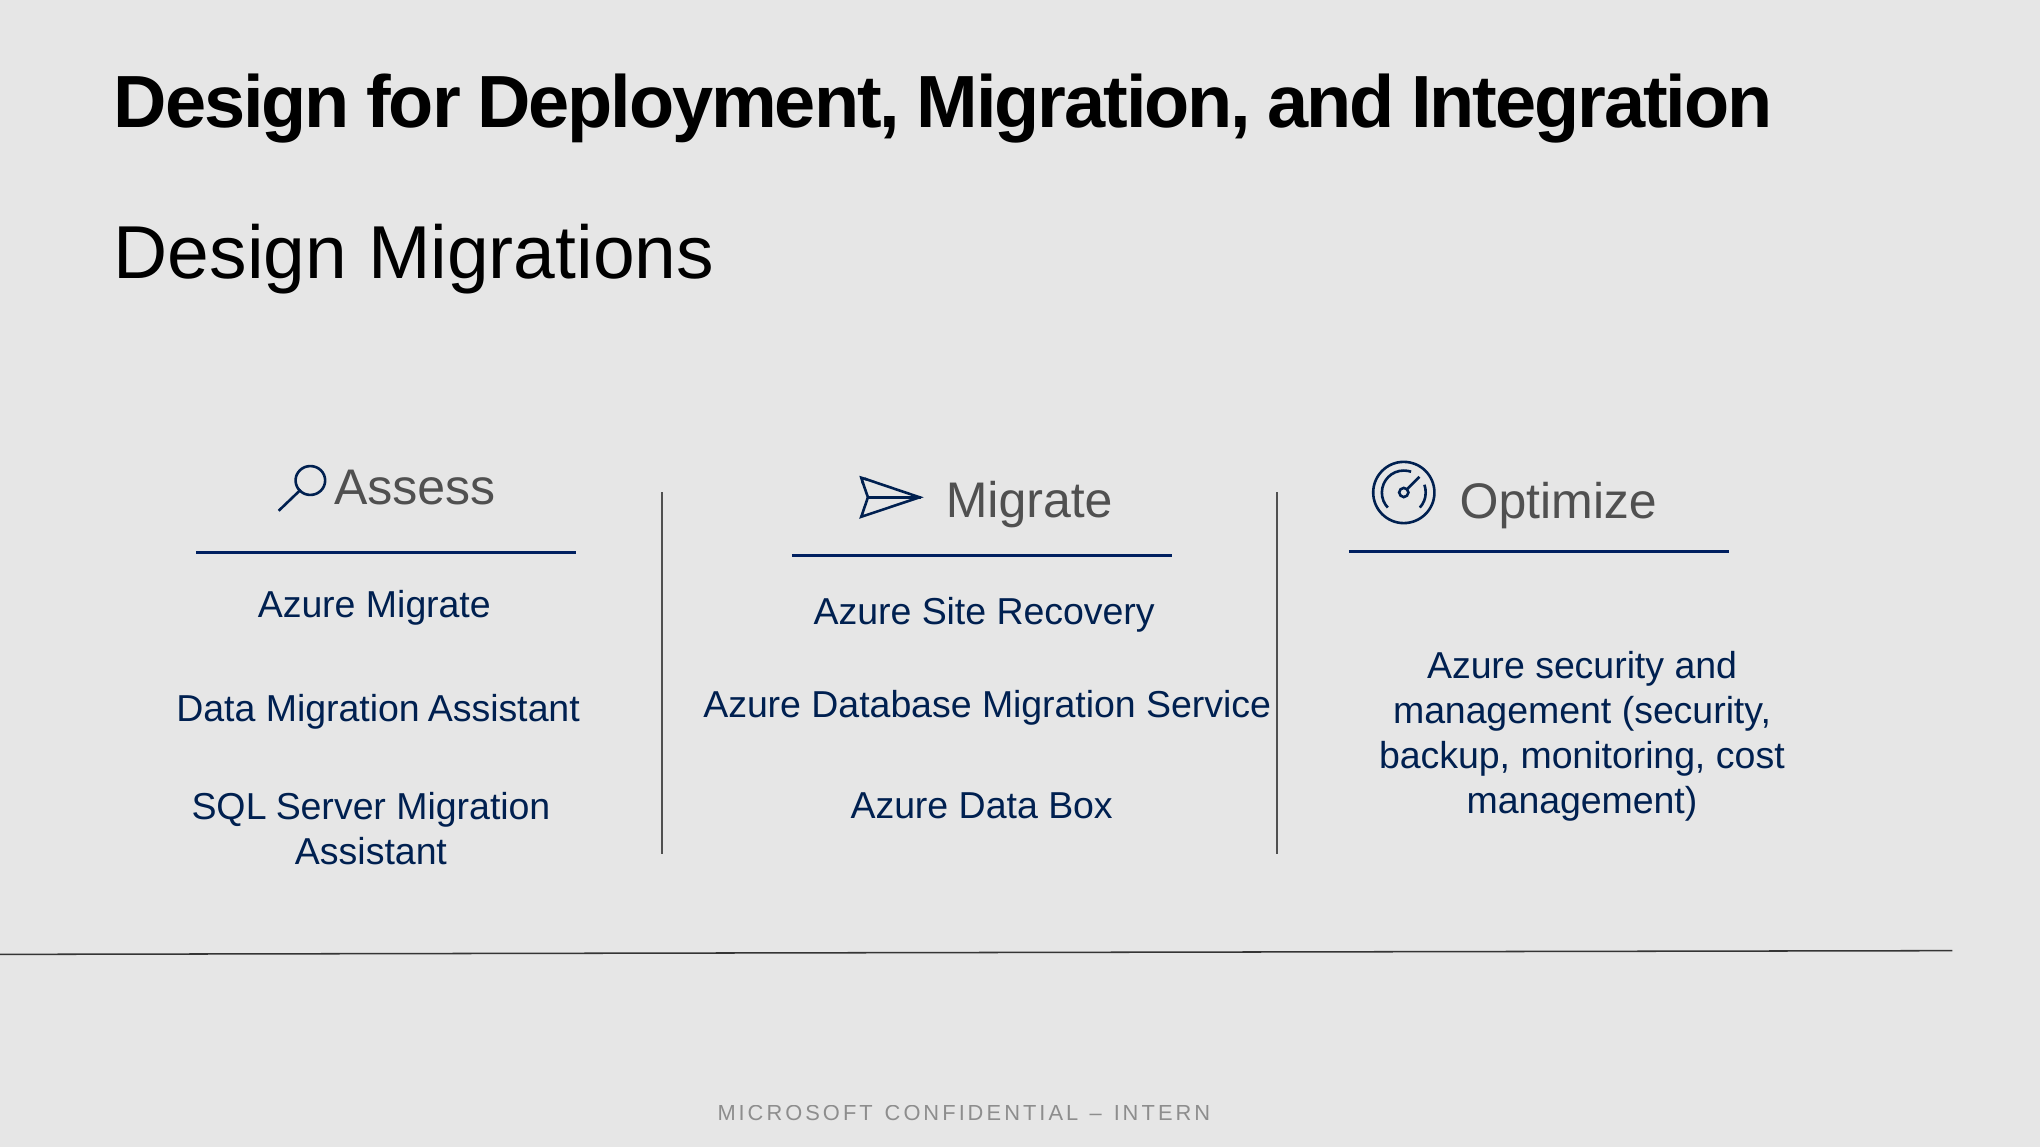

Design for Deployment, Migration, and Integration
Design Migrations
Assess
Migrate
Optimize

Azure Migrate
Data Migration Assistant
SQL Server Migration Assistant

Azure Site Recovery
Azure Database Migration Service
Azure Data Box
Azure security and management (security, backup, monitoring, cost management)